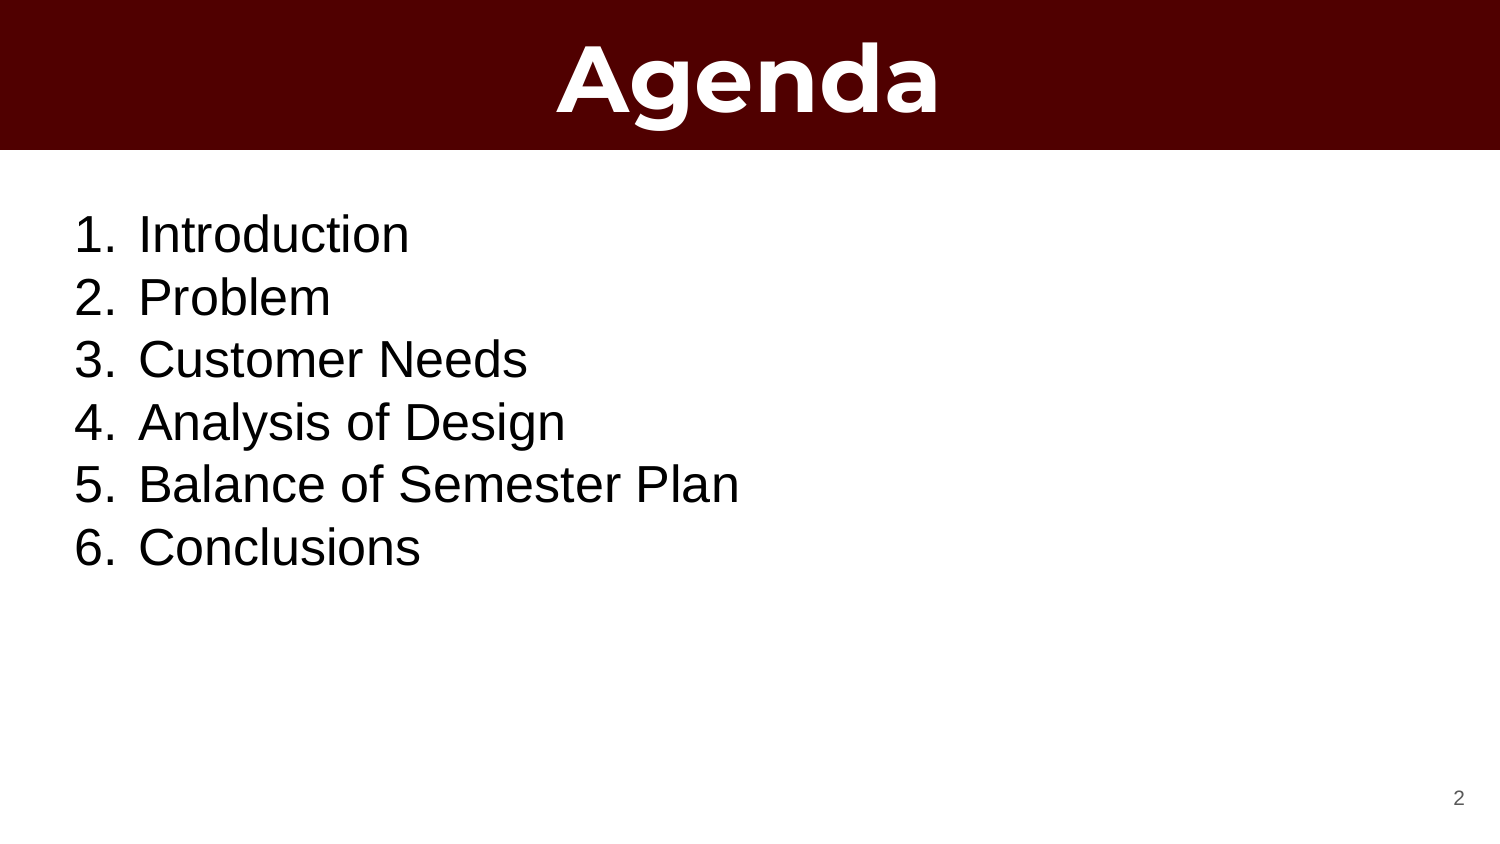

# Agenda

Introduction
Problem
Customer Needs
Analysis of Design
Balance of Semester Plan
Conclusions
2